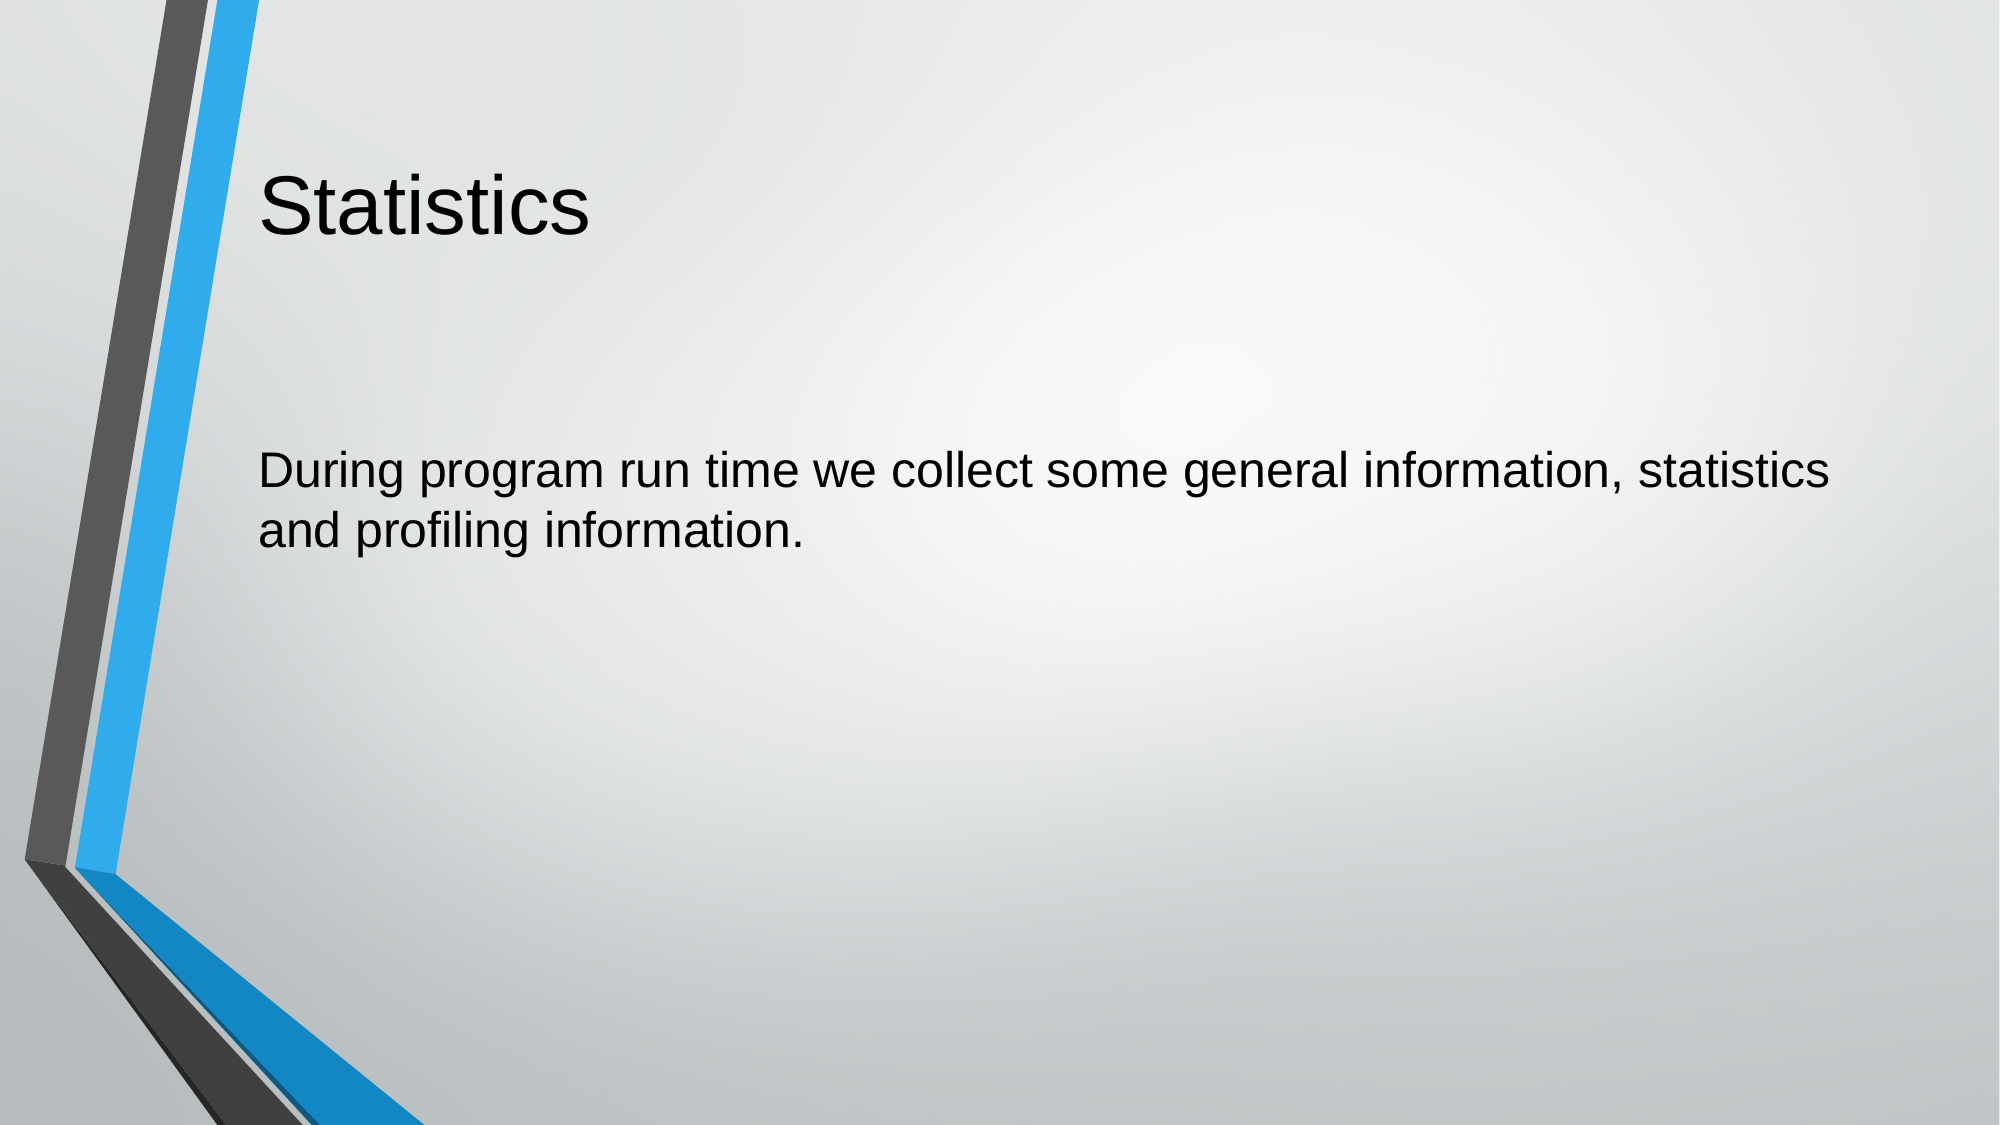

# Statistics
During program run time we collect some general information, statistics and profiling information.